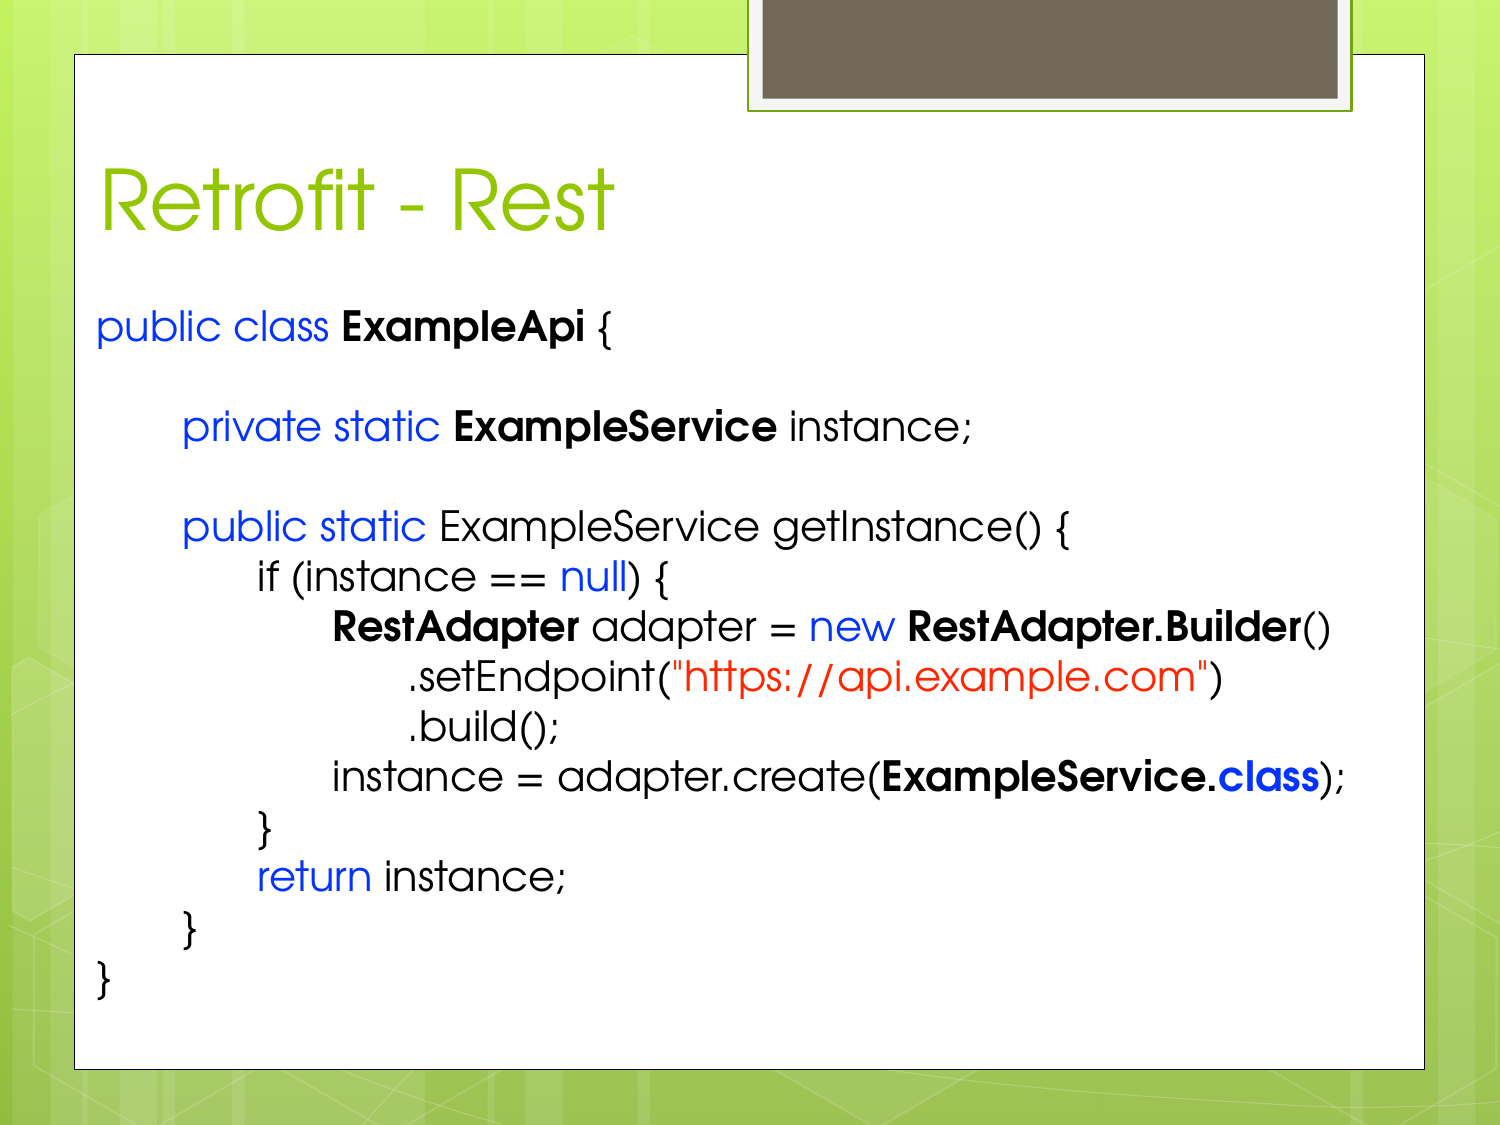

# Retrofit - Rest
40

public class ExampleApi {

 private static ExampleService instance;

 public static ExampleService getInstance() {
 if (instance == null) {
 RestAdapter adapter = new RestAdapter.Builder()
 .setEndpoint("https://api.example.com")
 .build();
 instance = adapter.create(ExampleService.class);
 }
 return instance;
 }
}